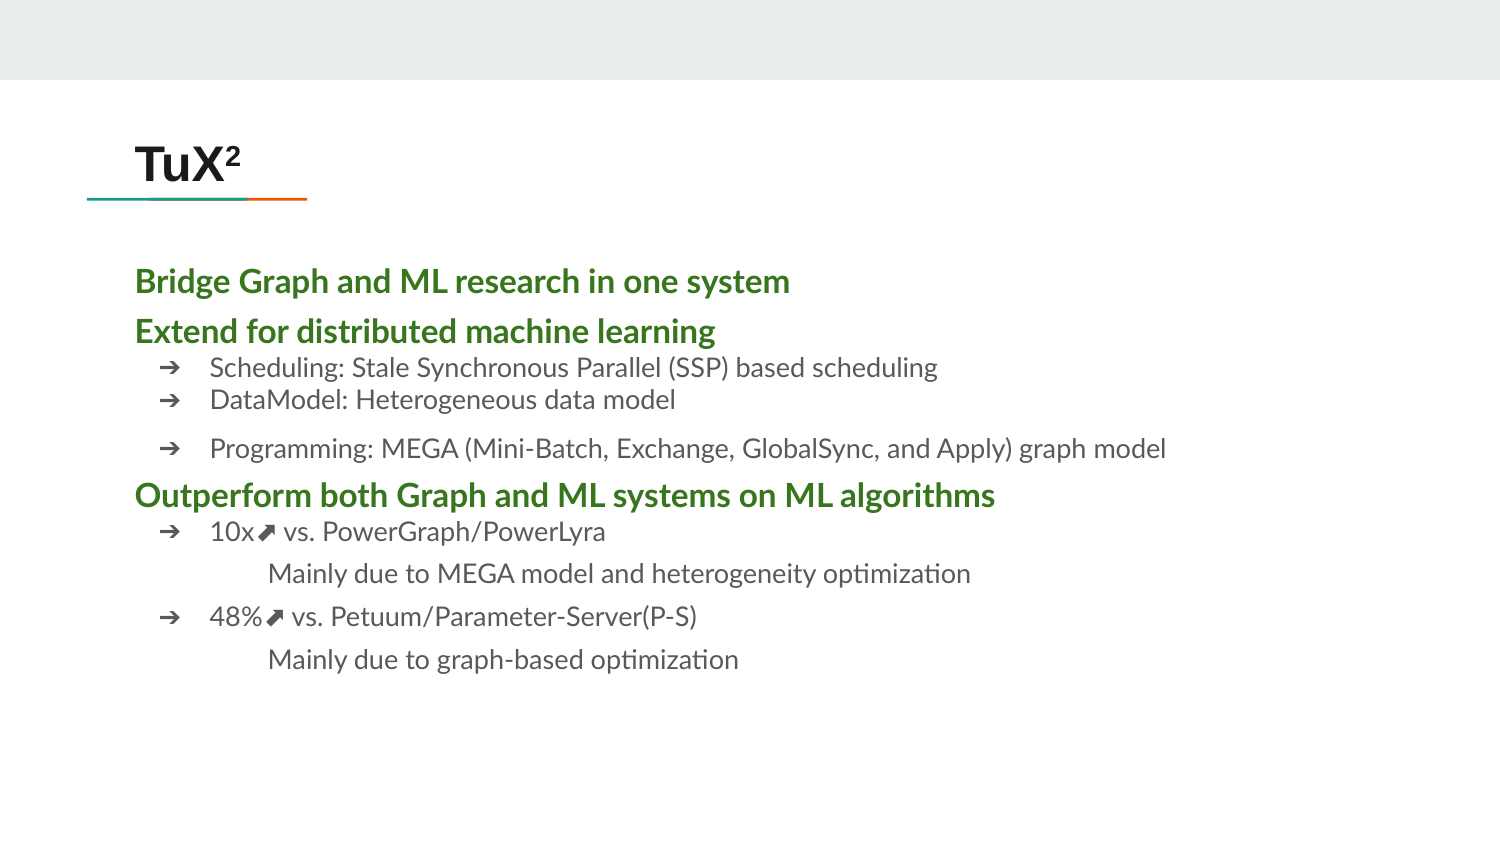

# TuX2
Bridge Graph and ML research in one system
Extend for distributed machine learning
Scheduling: Stale Synchronous Parallel (SSP) based scheduling
DataModel: Heterogeneous data model
Programming: MEGA (Mini-Batch, Exchange, GlobalSync, and Apply) graph model
Outperform both Graph and ML systems on ML algorithms
10x⬈ vs. PowerGraph/PowerLyra
                   Mainly due to MEGA model and heterogeneity optimization
48%⬈ vs. Petuum/Parameter-Server(P-S)
                   Mainly due to graph-based optimization